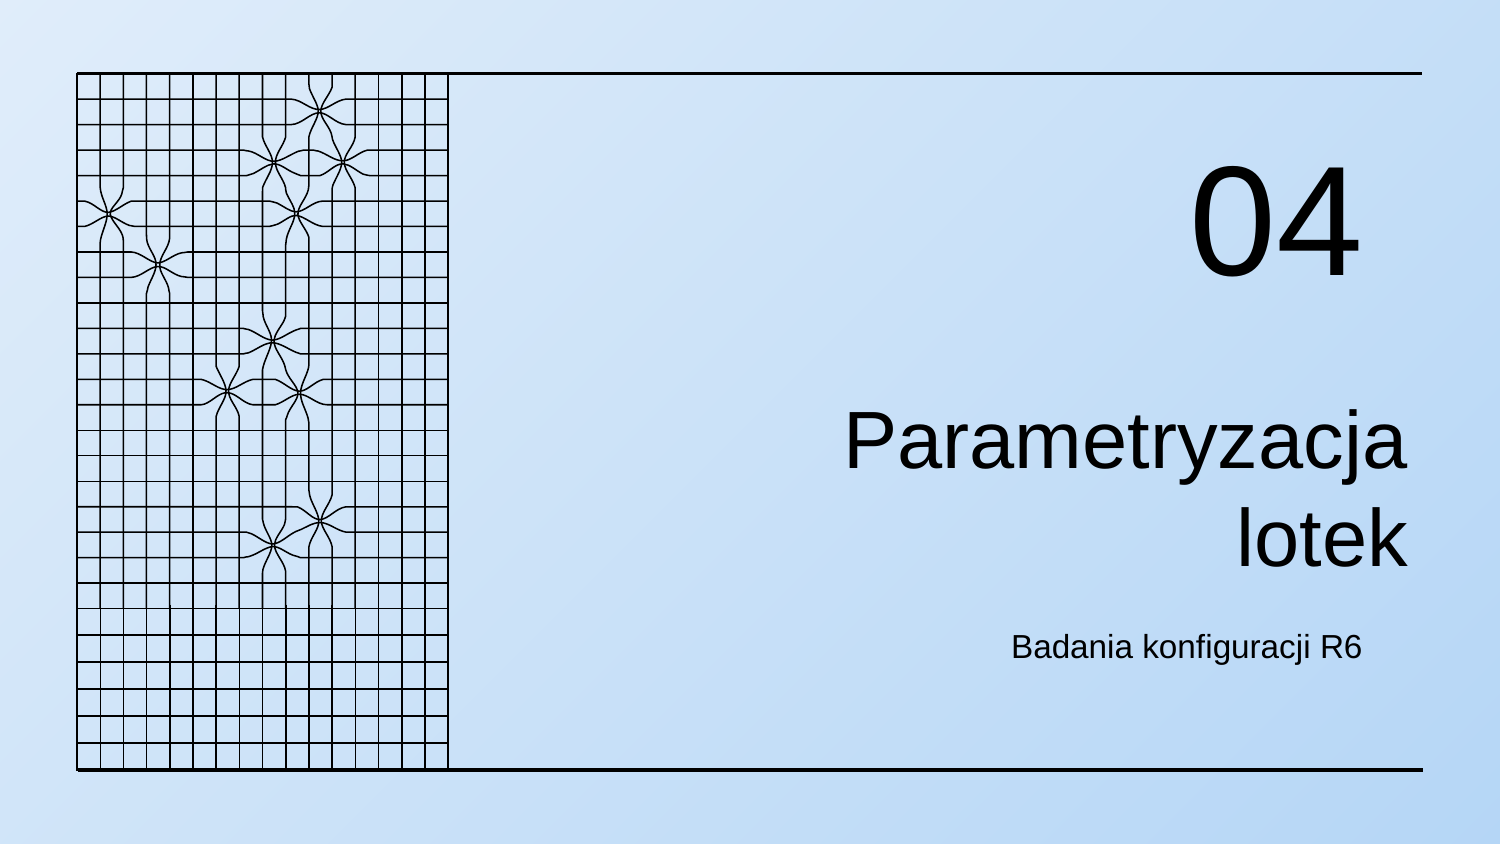

04
# Parametryzacja lotek
Badania konfiguracji R6